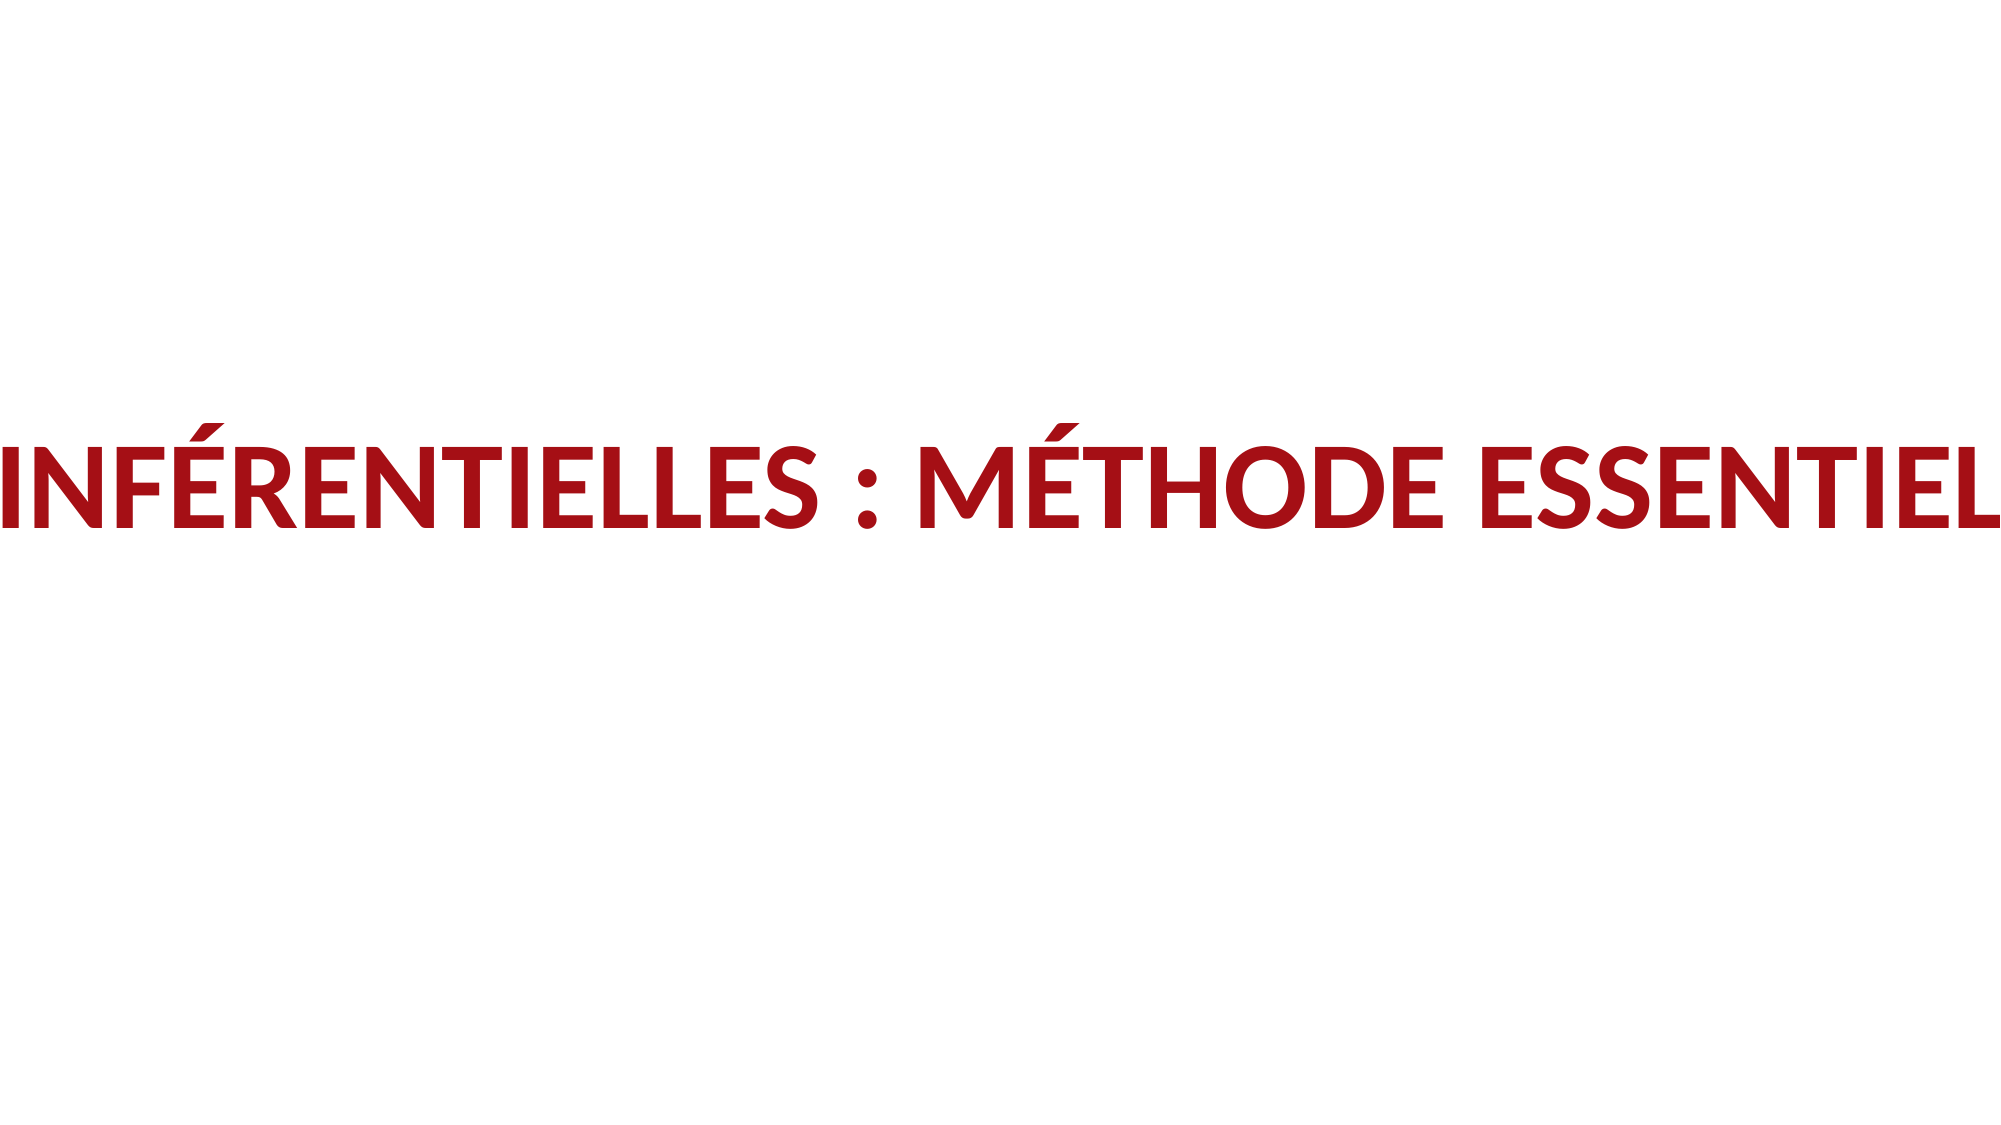

1.2.1. STATISTIQUES INFÉRENTIELLES : MÉTHODE ESSENTIELLEMENT DÉDUCTIVE